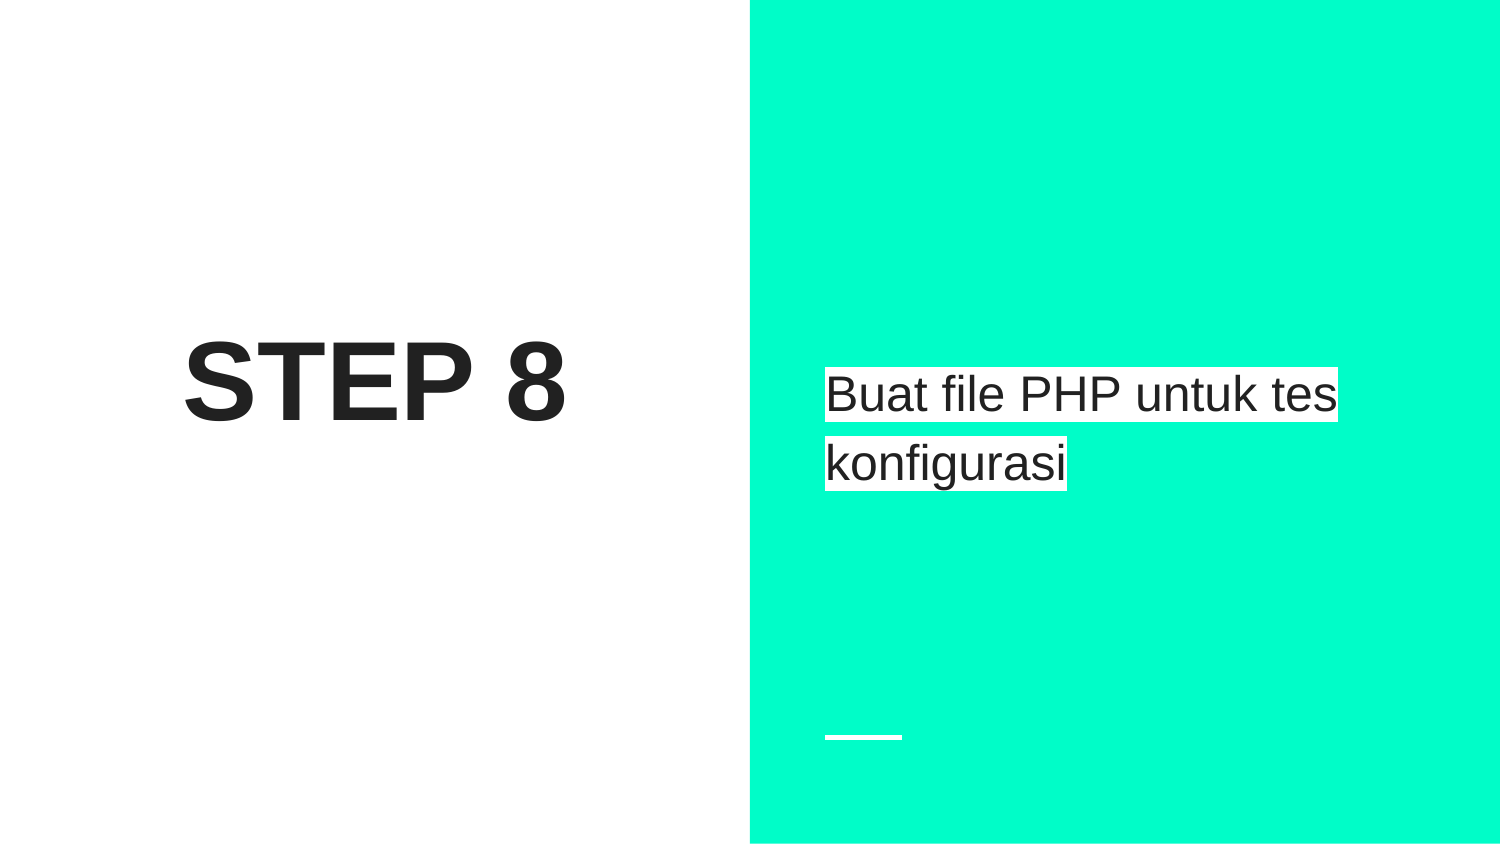

Buat file PHP untuk tes konfigurasi
# STEP 8